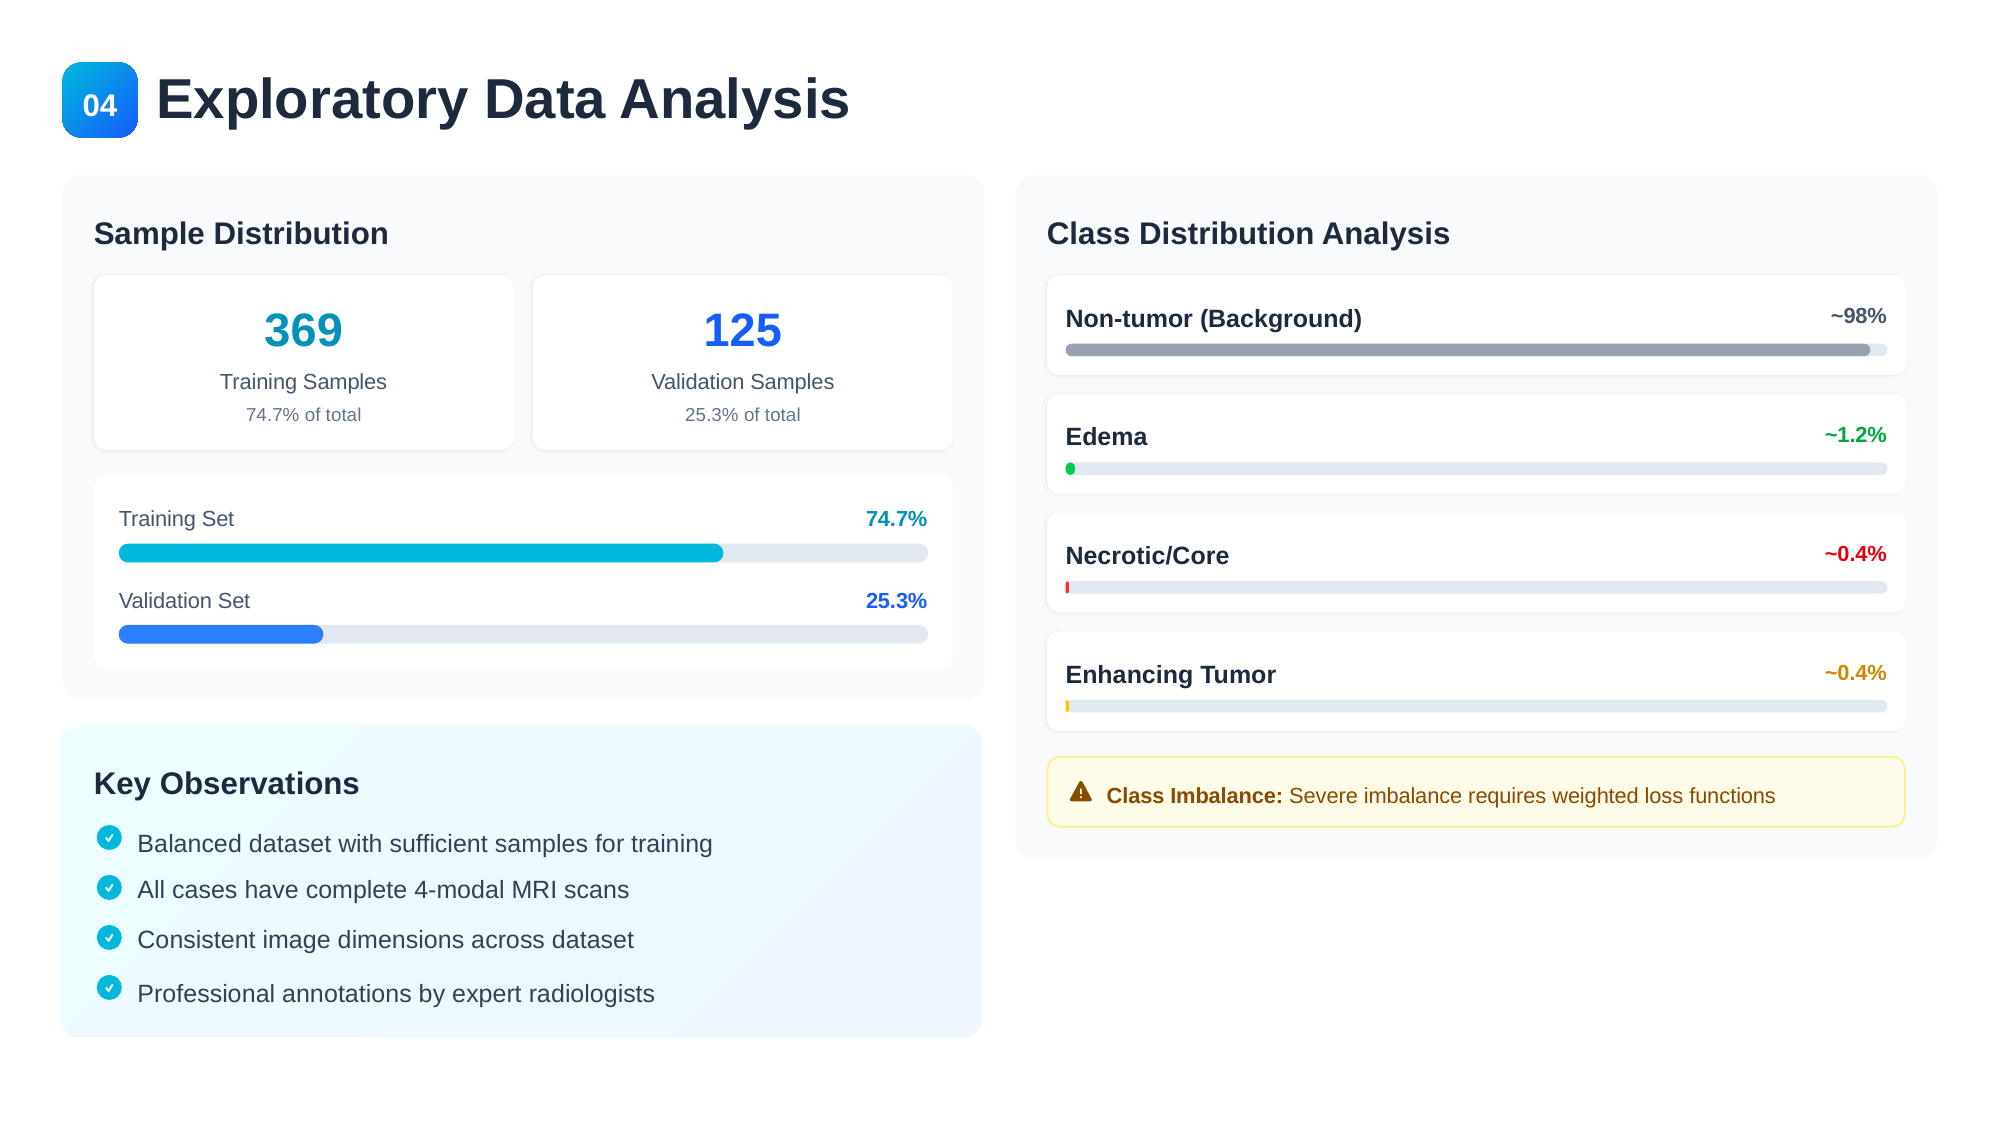

04

Exploratory Data Analysis

Sample Distribution
Class Distribution Analysis

Non-tumor (Background)
~98%
369
125

Training Samples
Validation Samples

74.7% of total
25.3% of total
Edema
~1.2%

Training Set
74.7%

Necrotic/Core
~0.4%

Validation Set
25.3%

Enhancing Tumor
~0.4%

Key Observations

Class Imbalance: Severe imbalance requires weighted loss functions

Balanced dataset with sufficient samples for training

All cases have complete 4-modal MRI scans

Consistent image dimensions across dataset

Professional annotations by expert radiologists